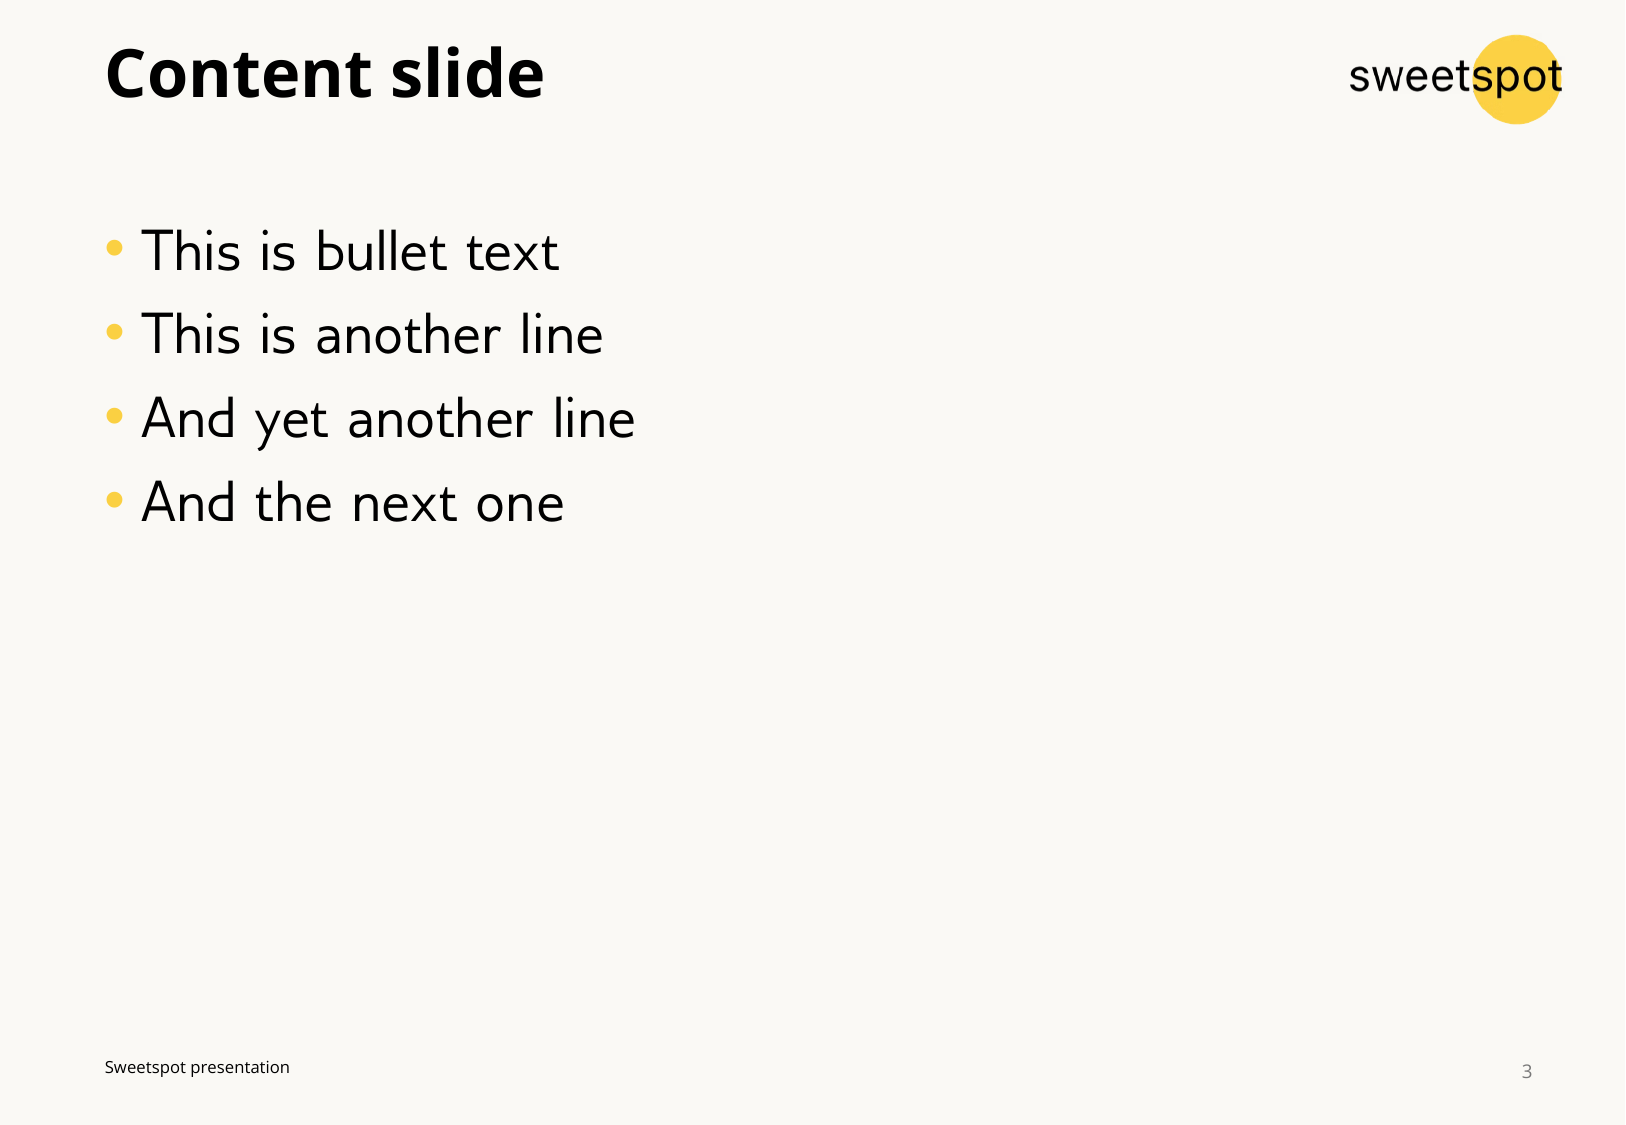

# Content slide
This is bullet text
This is another line
And yet another line
And the next one
Sweetspot presentation
3